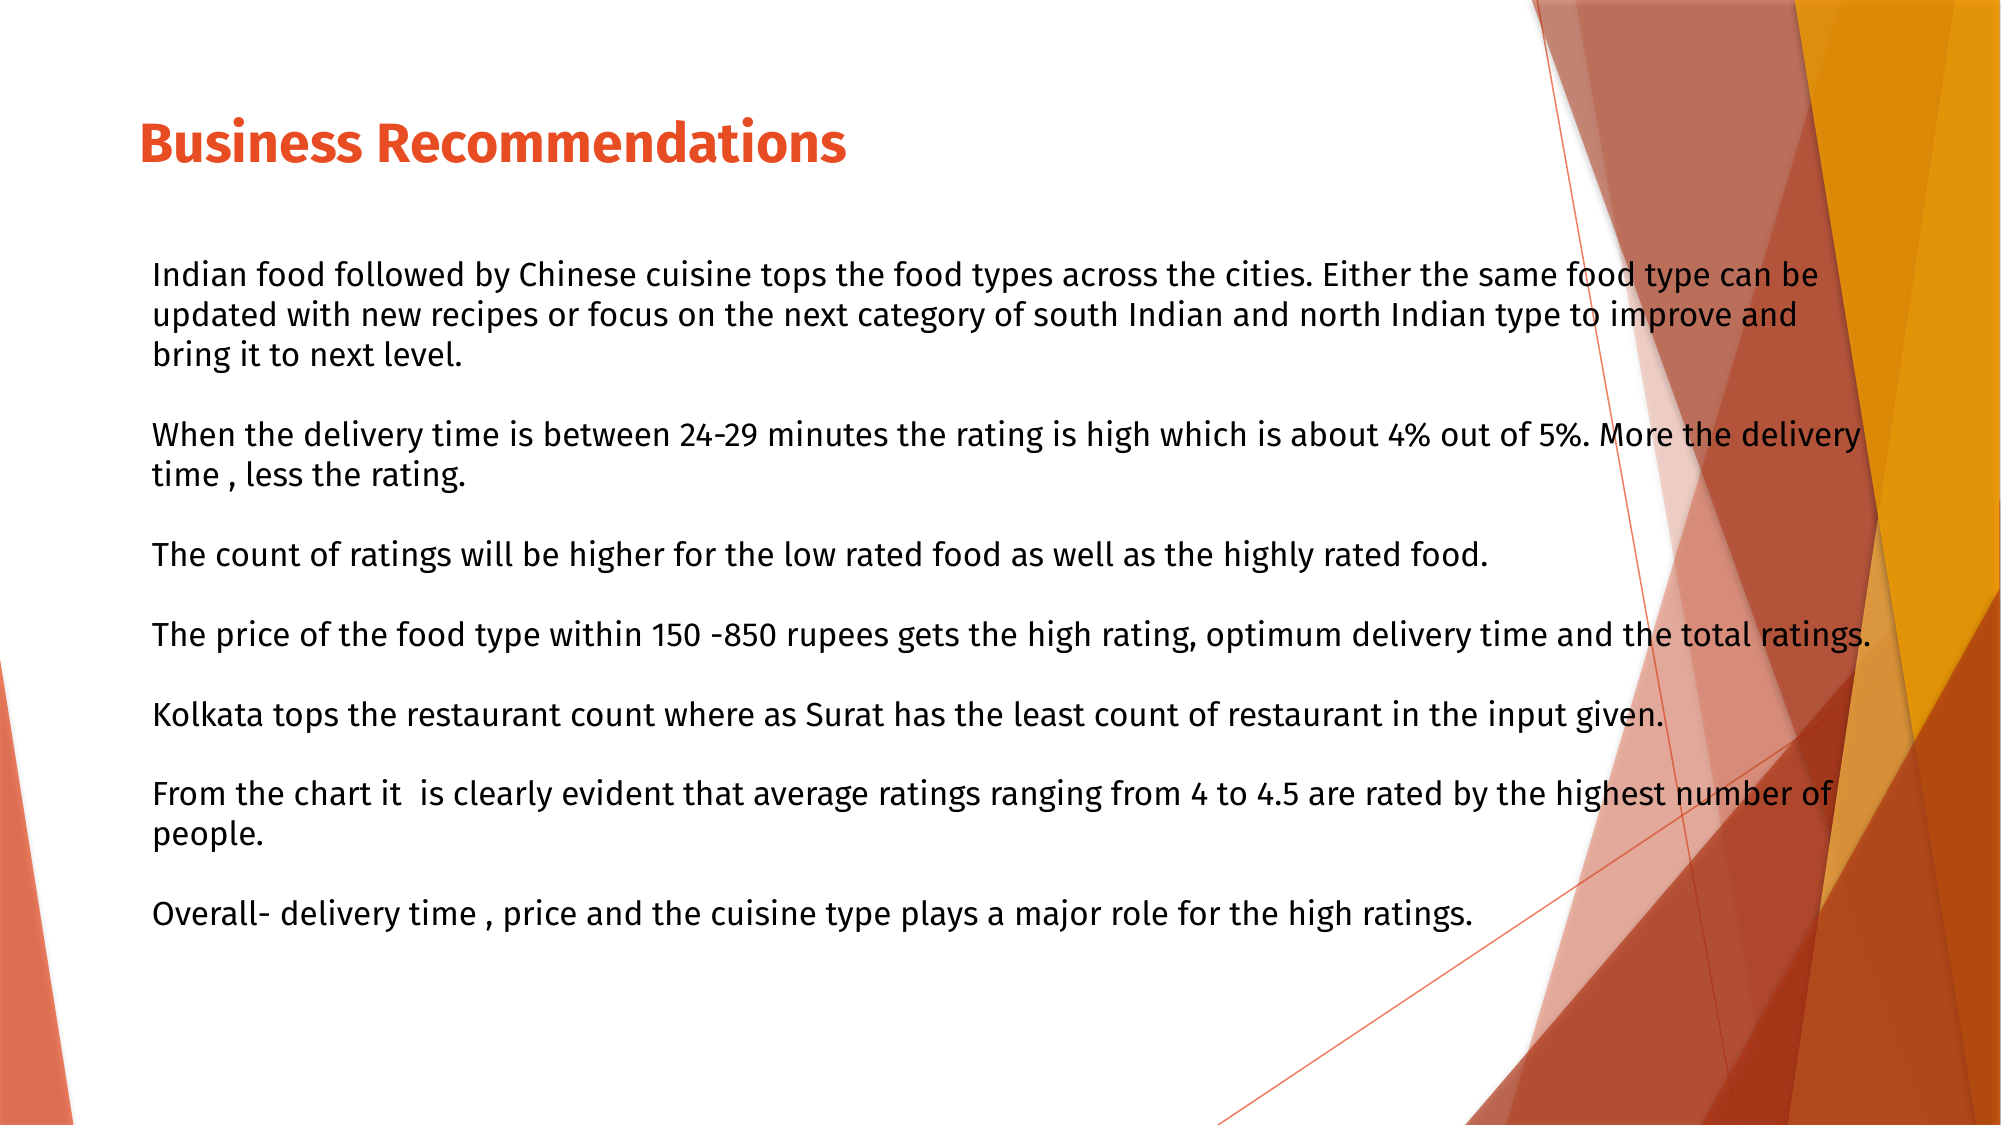

# Business Recommendations
Indian food followed by Chinese cuisine tops the food types across the cities. Either the same food type can be updated with new recipes or focus on the next category of south Indian and north Indian type to improve and bring it to next level.

When the delivery time is between 24-29 minutes the rating is high which is about 4% out of 5%. More the delivery time , less the rating.

The count of ratings will be higher for the low rated food as well as the highly rated food.

The price of the food type within 150 -850 rupees gets the high rating, optimum delivery time and the total ratings.

Kolkata tops the restaurant count where as Surat has the least count of restaurant in the input given.

From the chart it  is clearly evident that average ratings ranging from 4 to 4.5 are rated by the highest number of people.

Overall- delivery time , price and the cuisine type plays a major role for the high ratings.